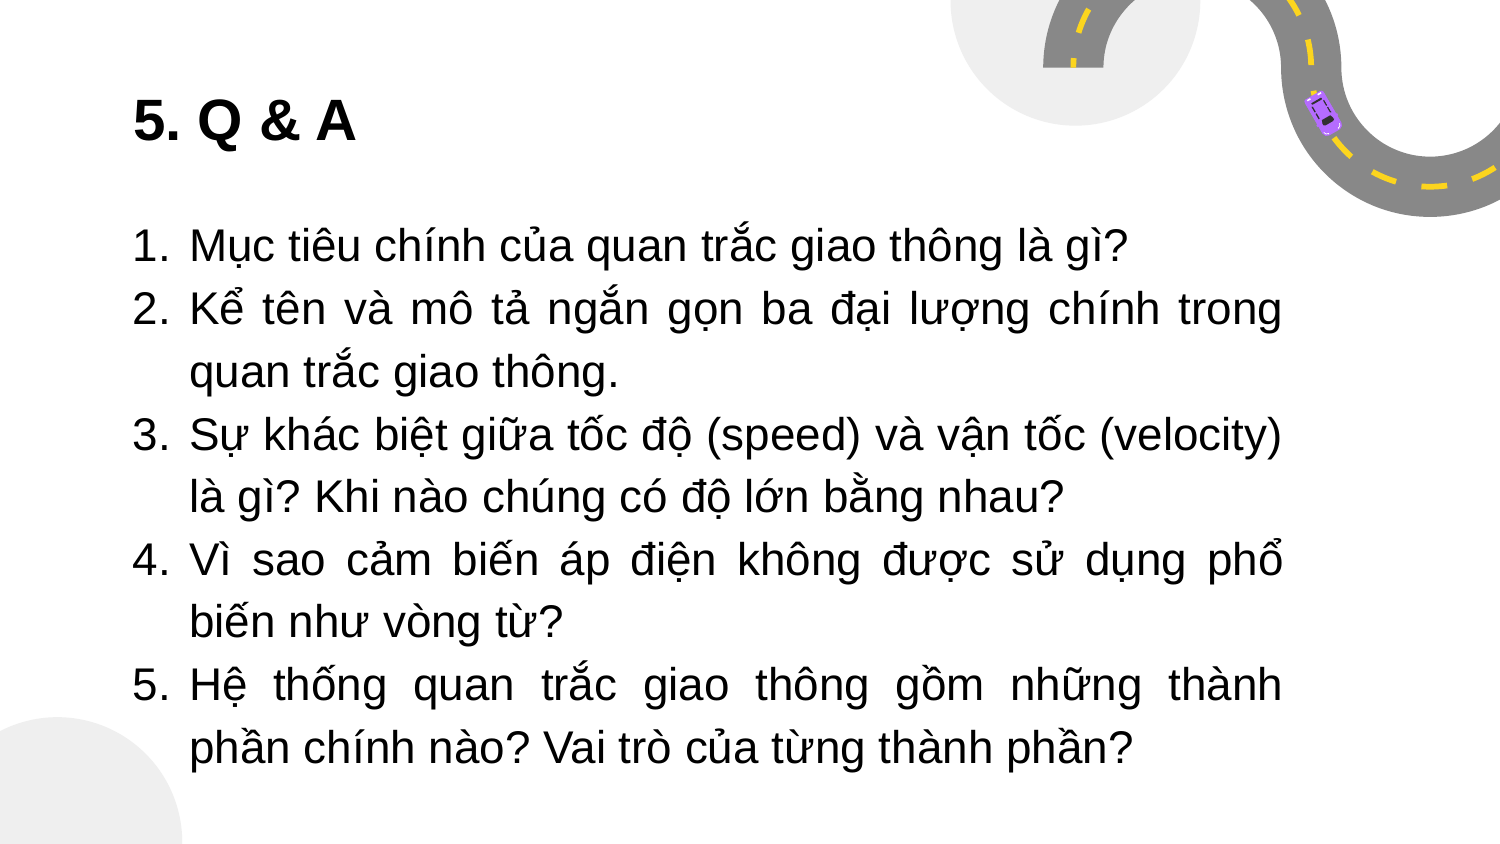

# 5. Q & A
Mục tiêu chính của quan trắc giao thông là gì?
Kể tên và mô tả ngắn gọn ba đại lượng chính trong quan trắc giao thông.
Sự khác biệt giữa tốc độ (speed) và vận tốc (velocity) là gì? Khi nào chúng có độ lớn bằng nhau?
Vì sao cảm biến áp điện không được sử dụng phổ biến như vòng từ?
Hệ thống quan trắc giao thông gồm những thành phần chính nào? Vai trò của từng thành phần?